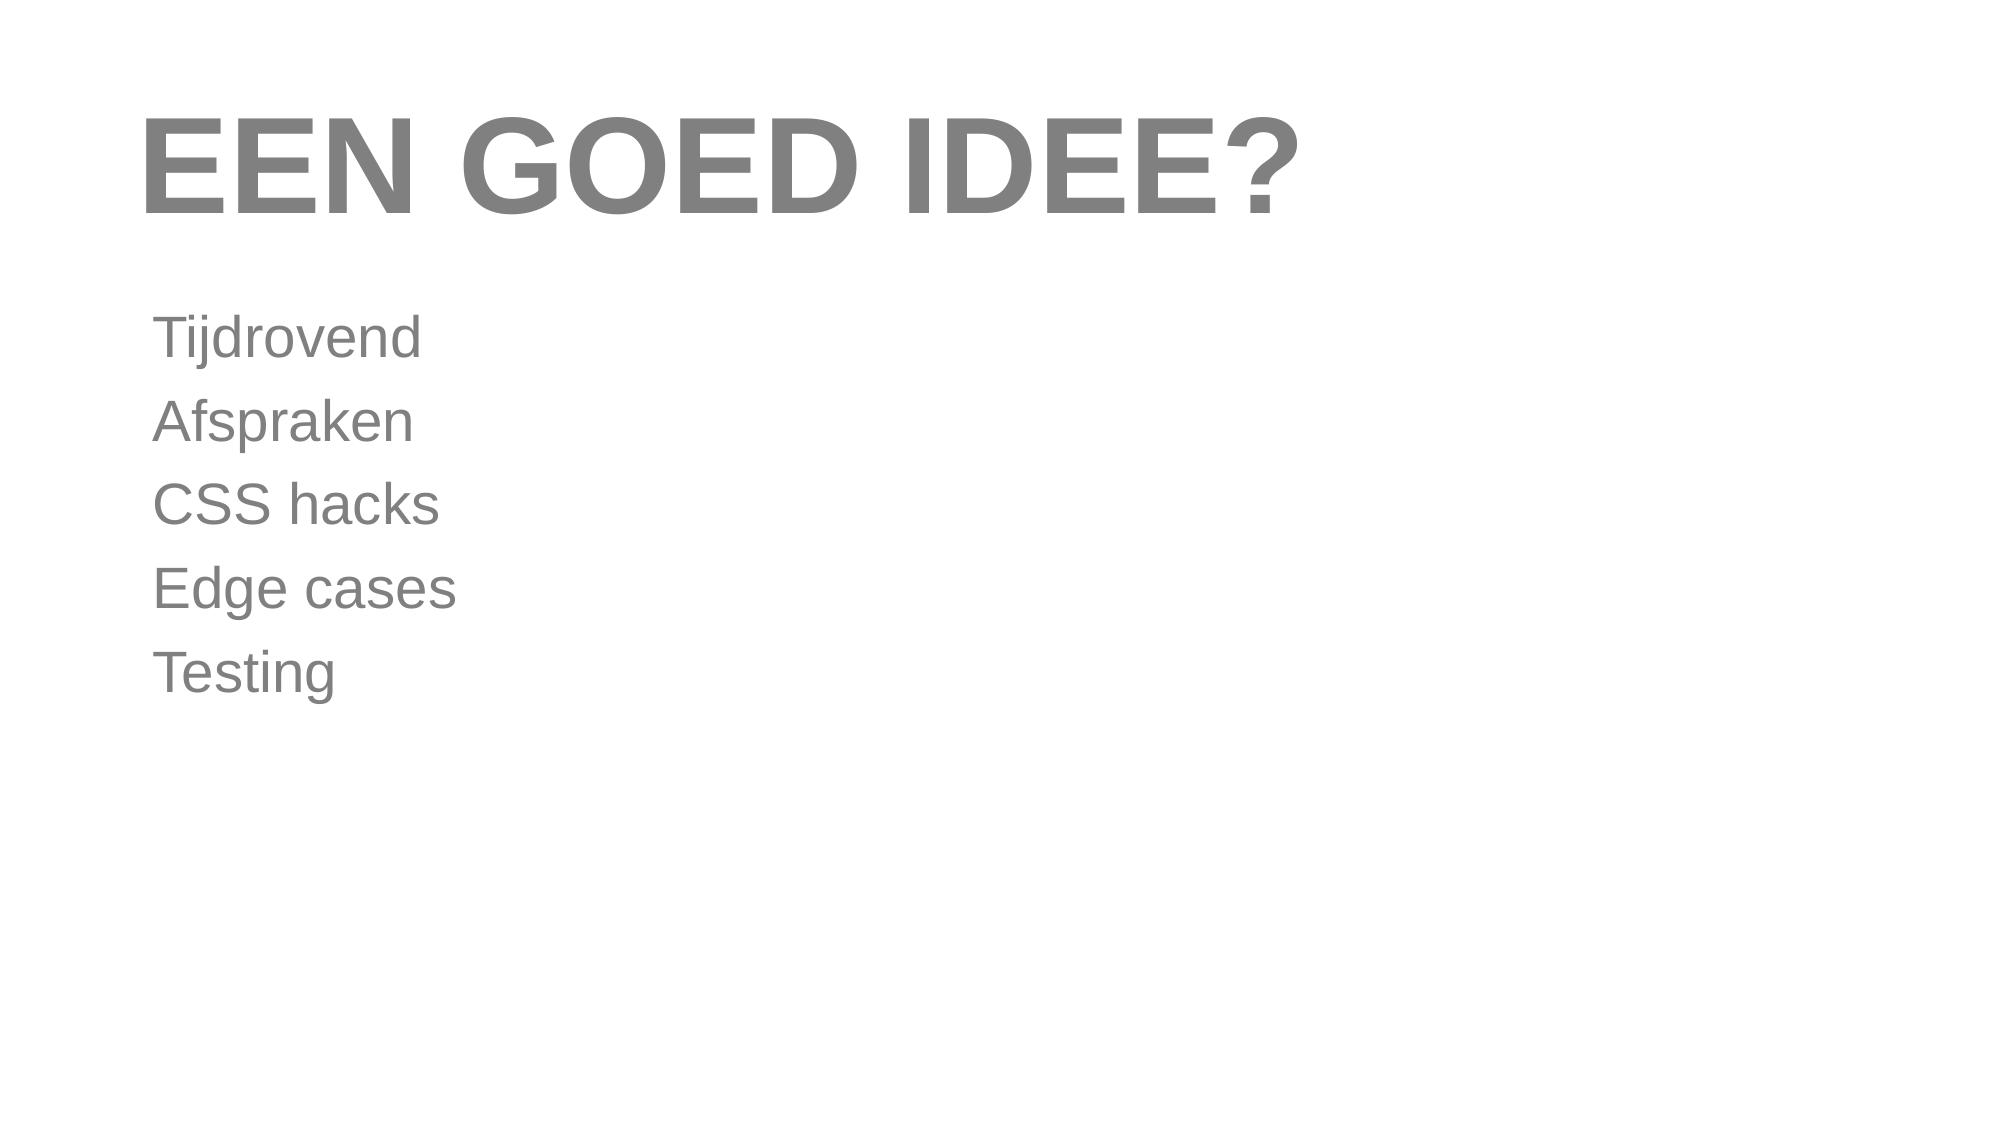

# EEN GOED IDEE?
Tijdrovend
Afspraken
CSS hacks
Edge cases
Testing